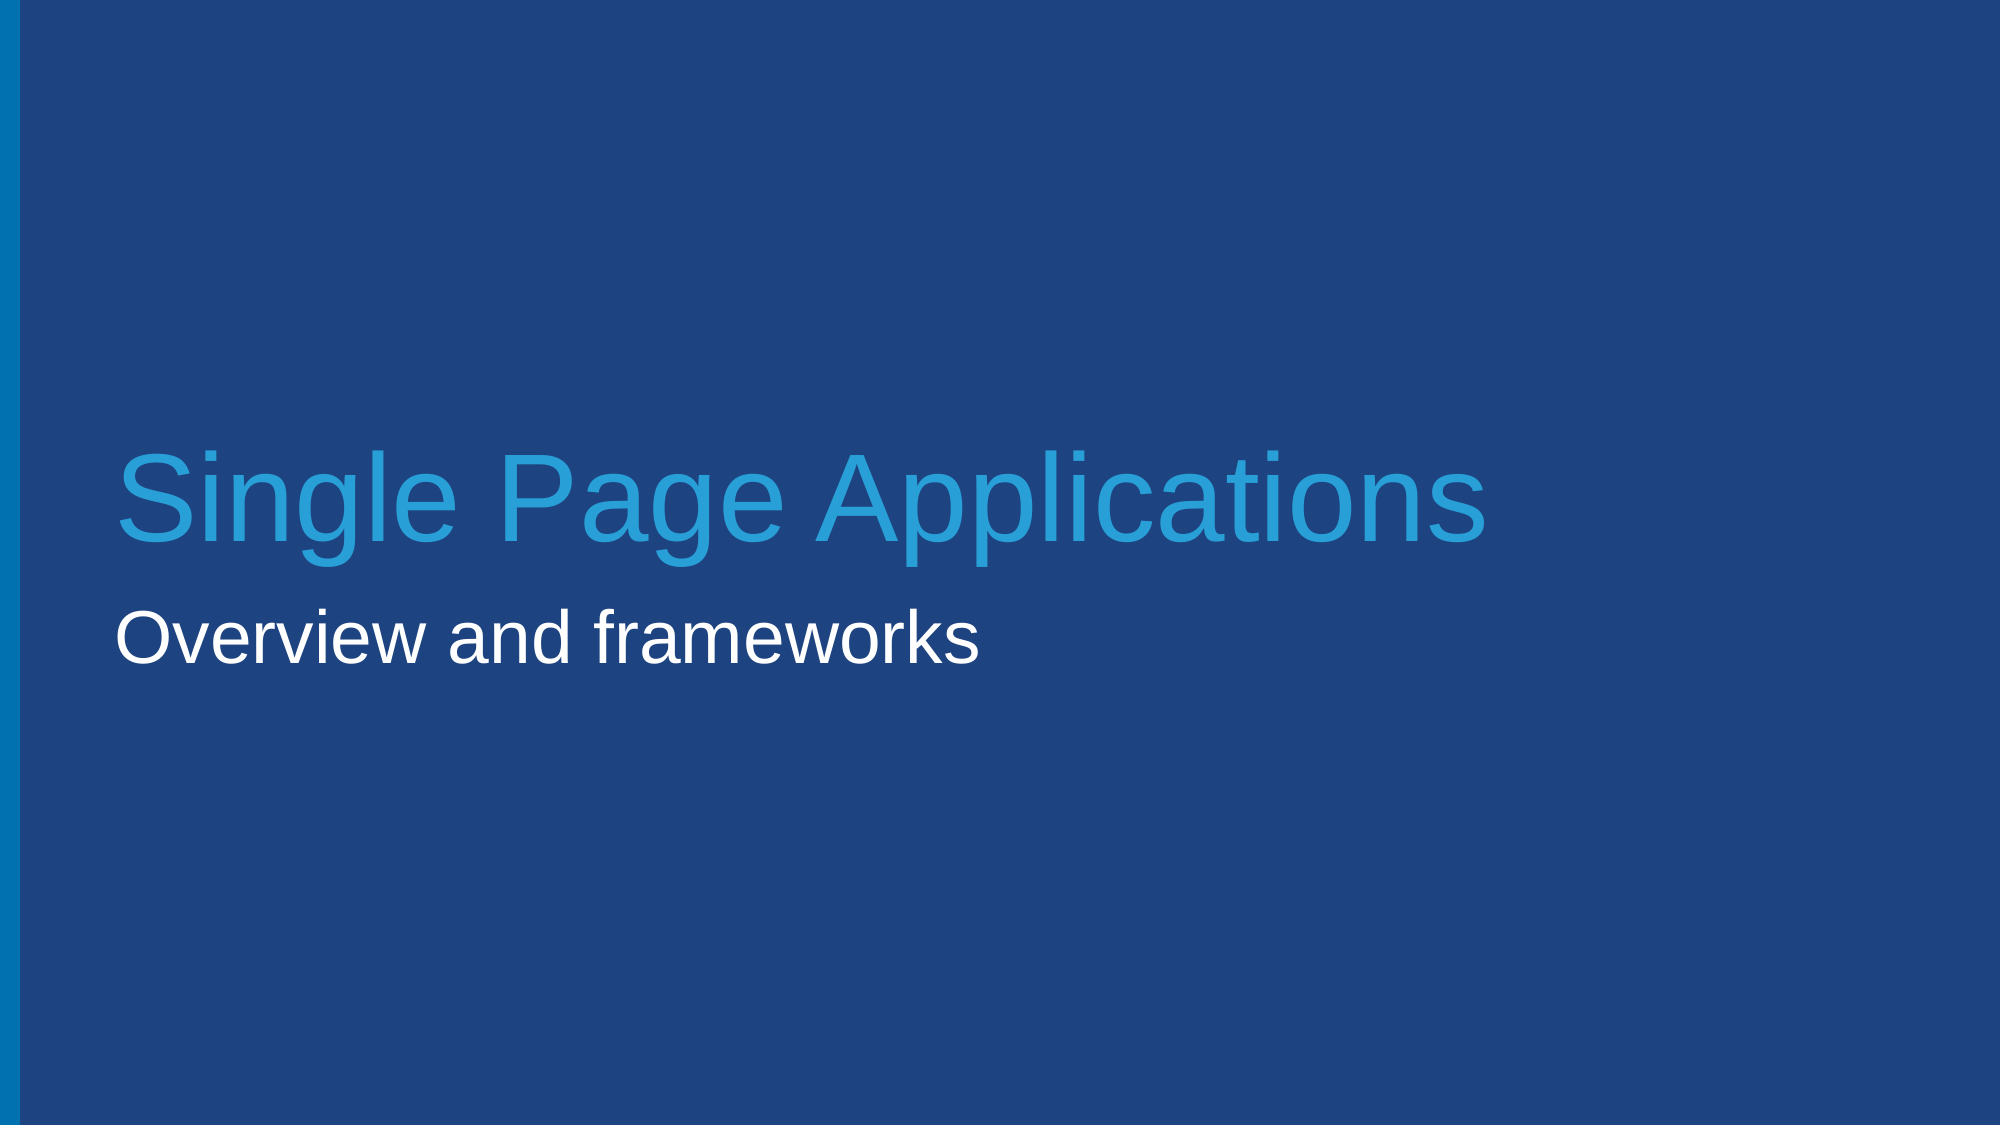

# Single Page Applications
Overview and frameworks